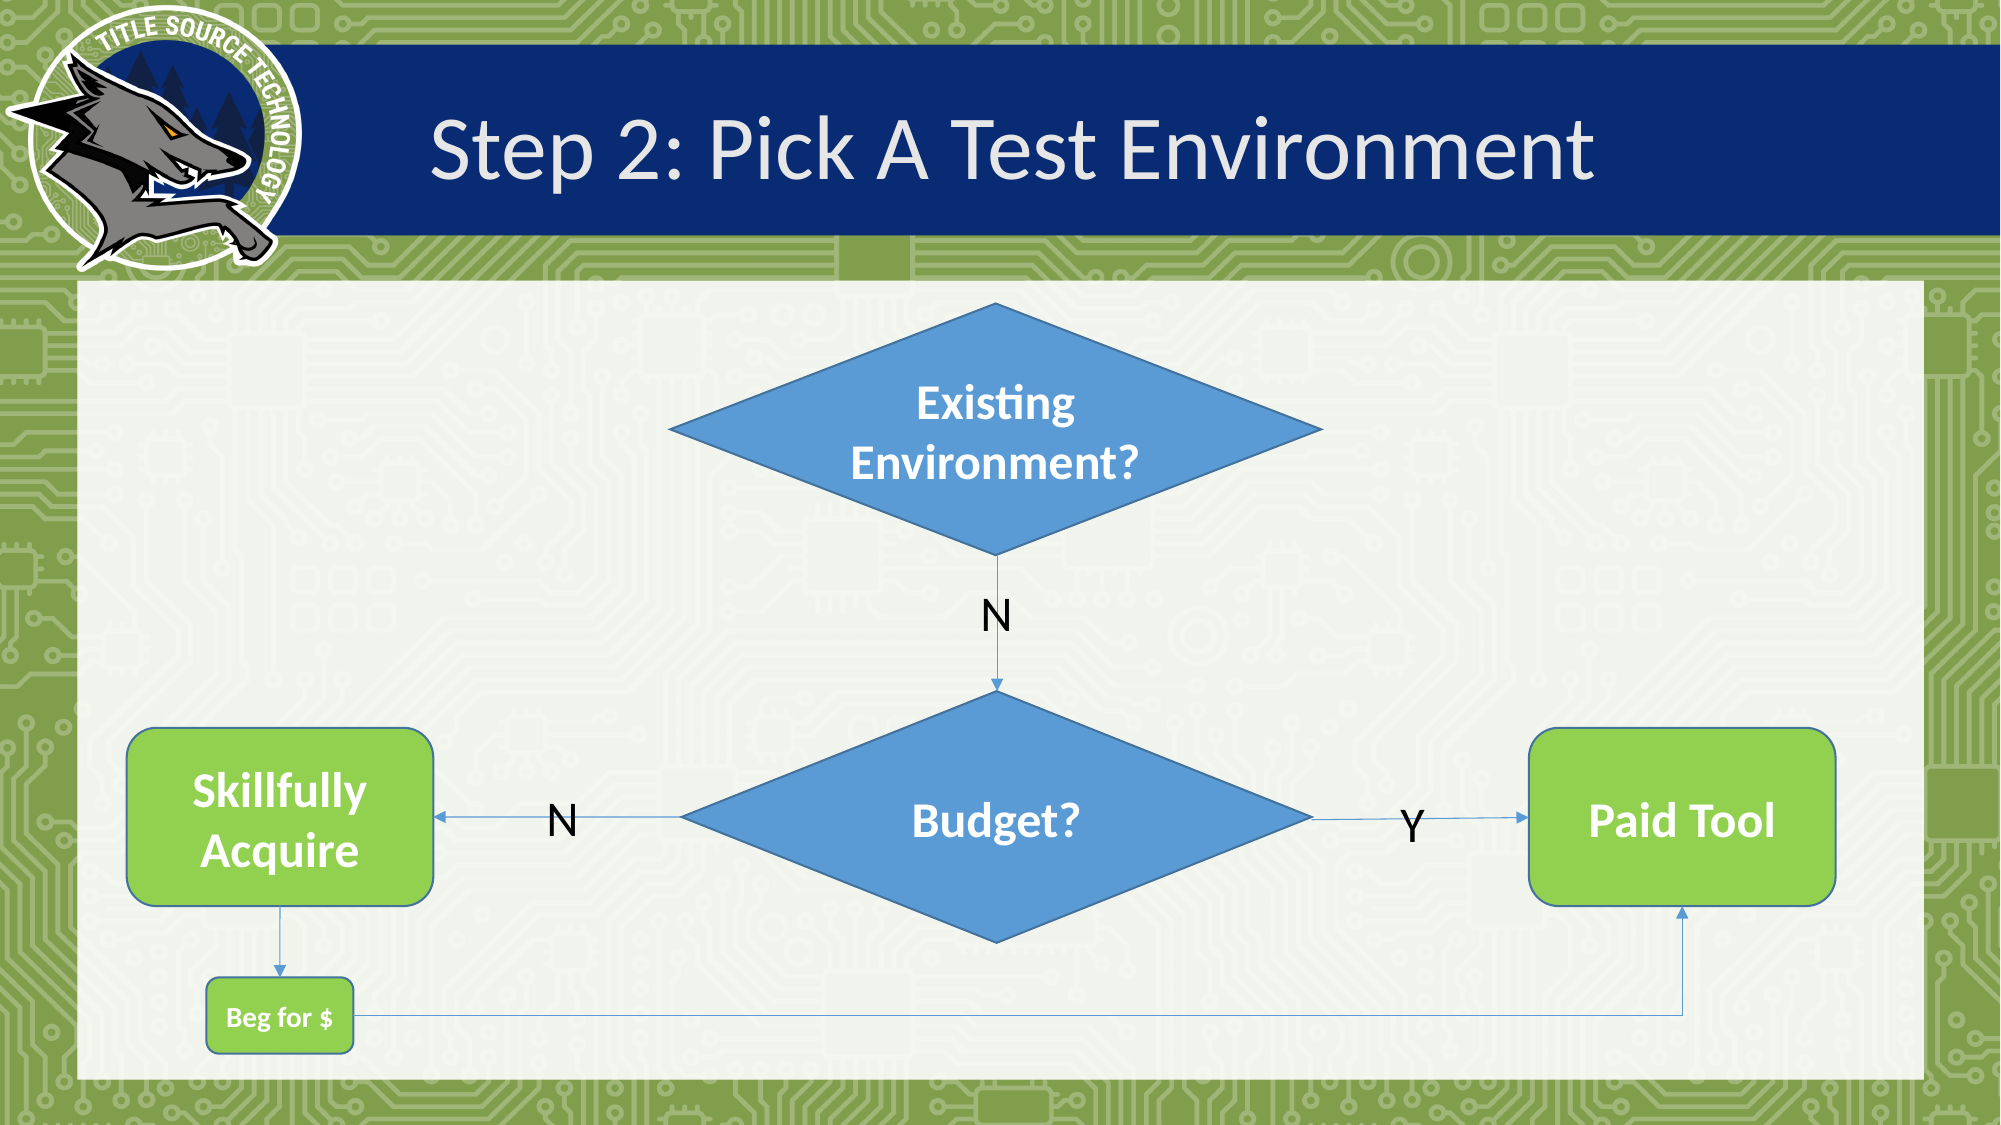

# Step 2: Pick A Test Environment
Existing Environment?
N
Budget?
Paid Tool
Skillfully Acquire
N
Y
Beg for $